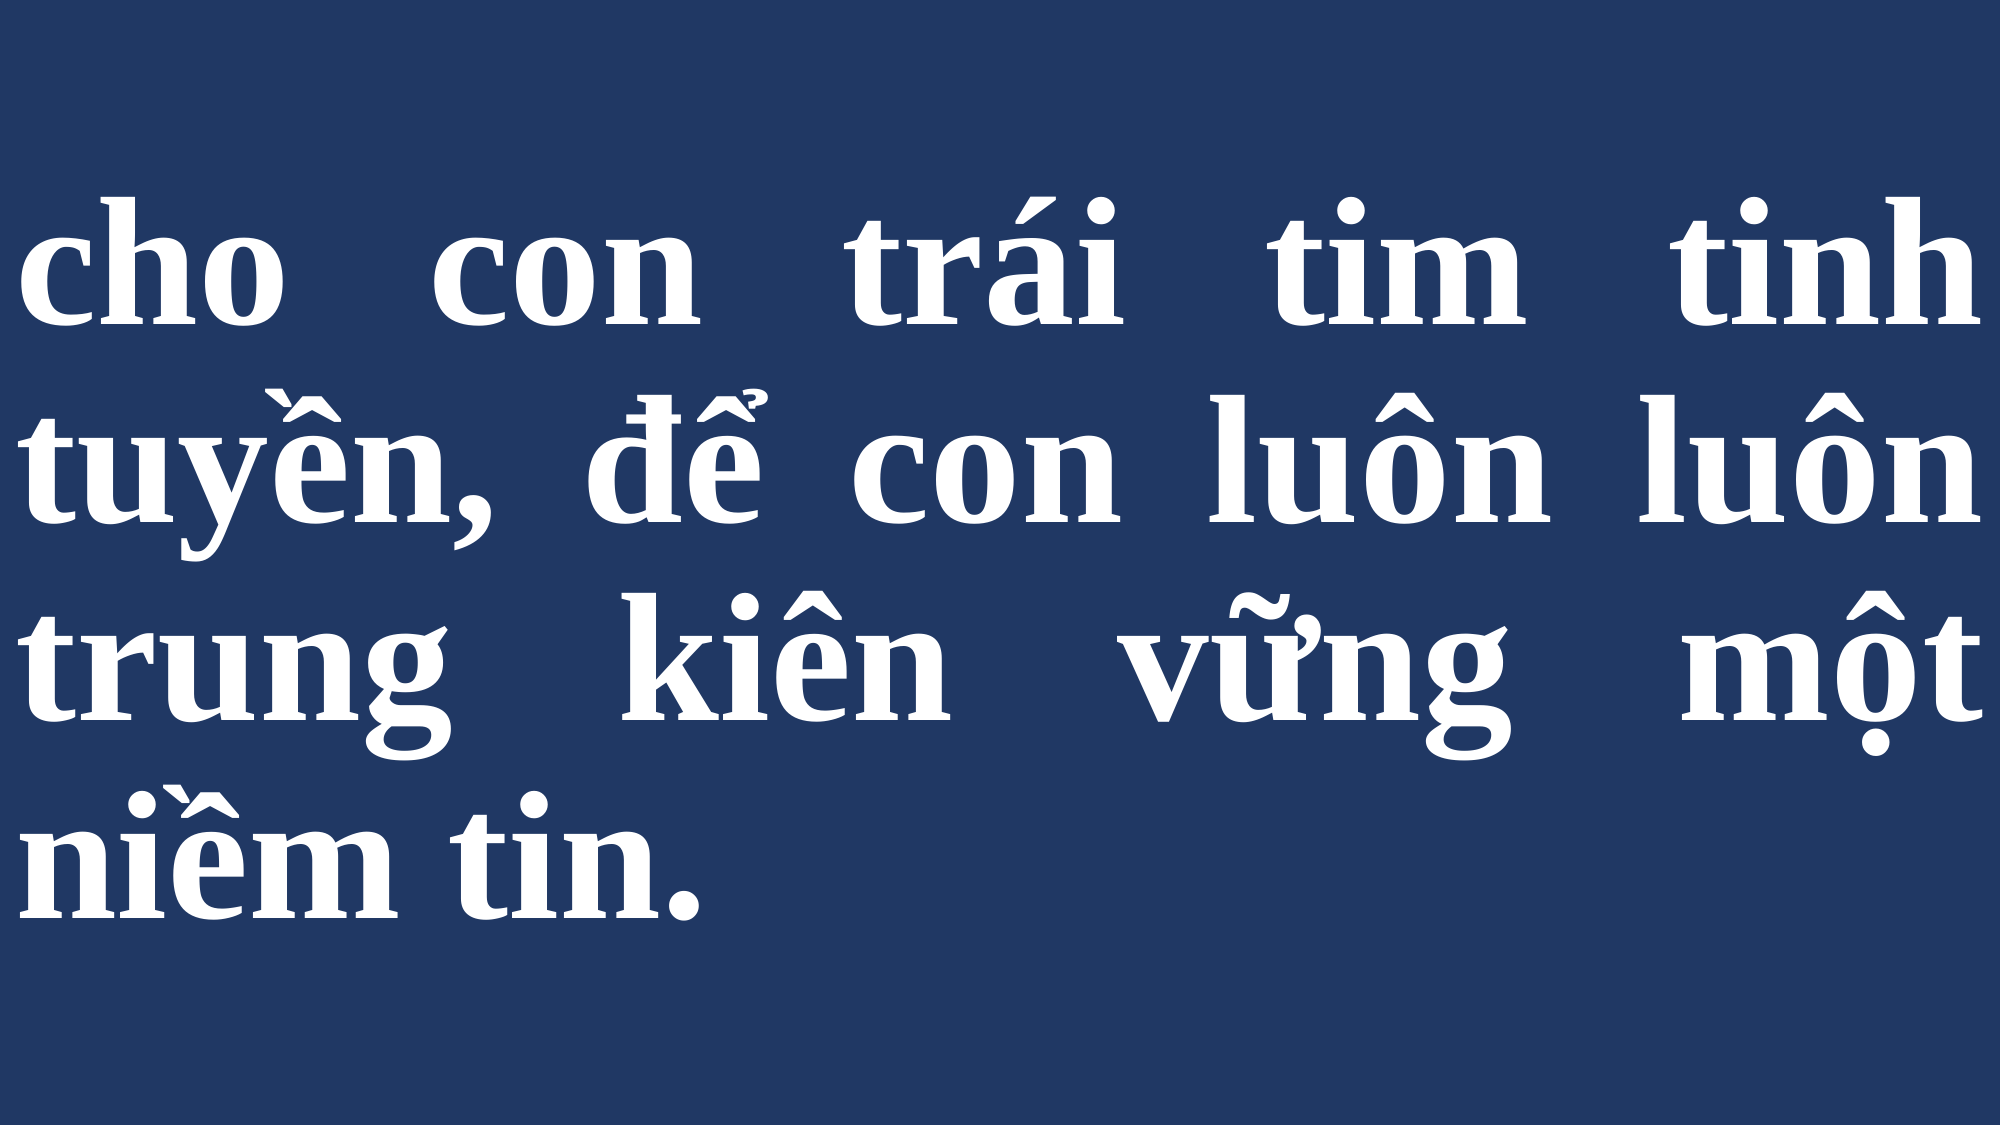

# cho con trái tim tinh tuyền, để con luôn luôn trung kiên vững một niềm tin.